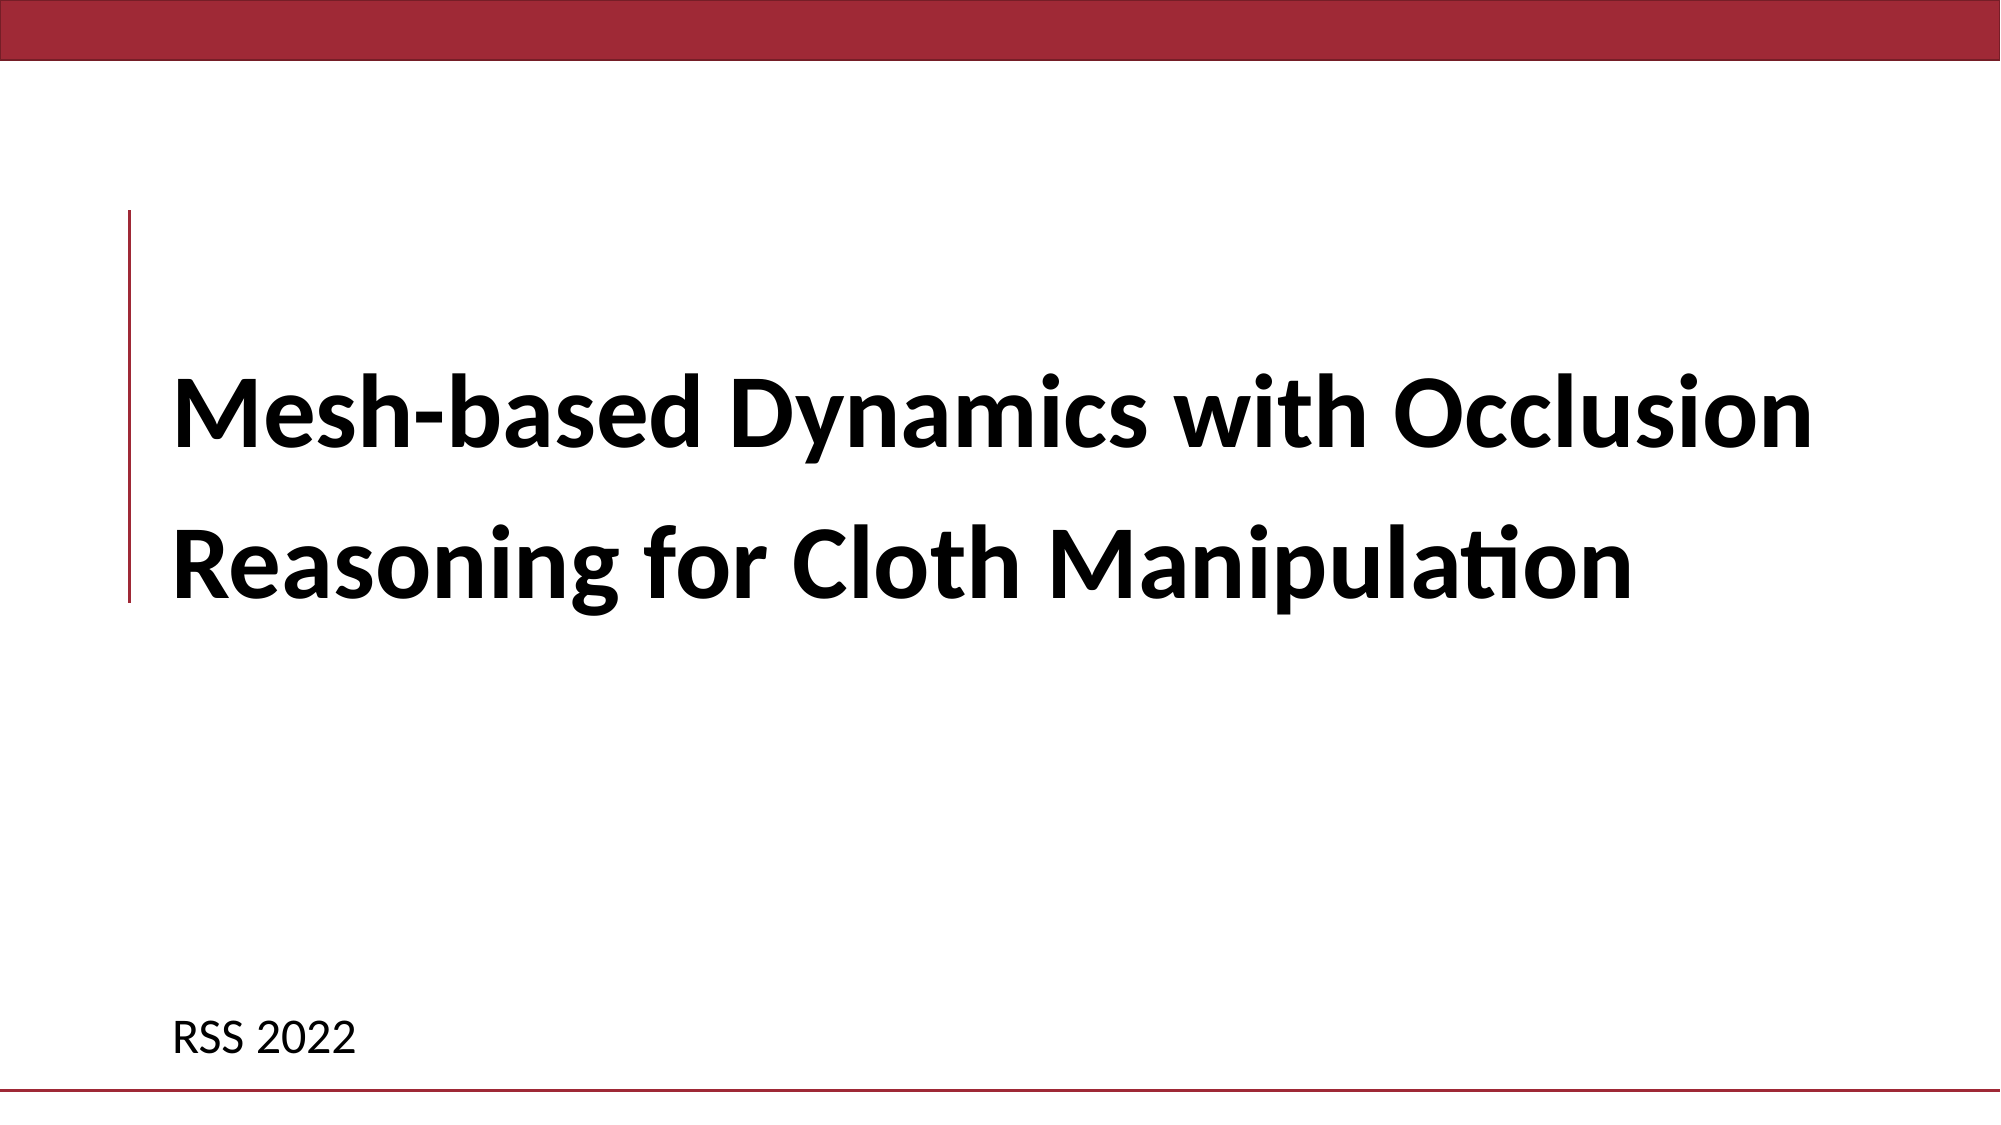

# Mesh-based Dynamics with Occlusion Reasoning for Cloth Manipulation
RSS 2022